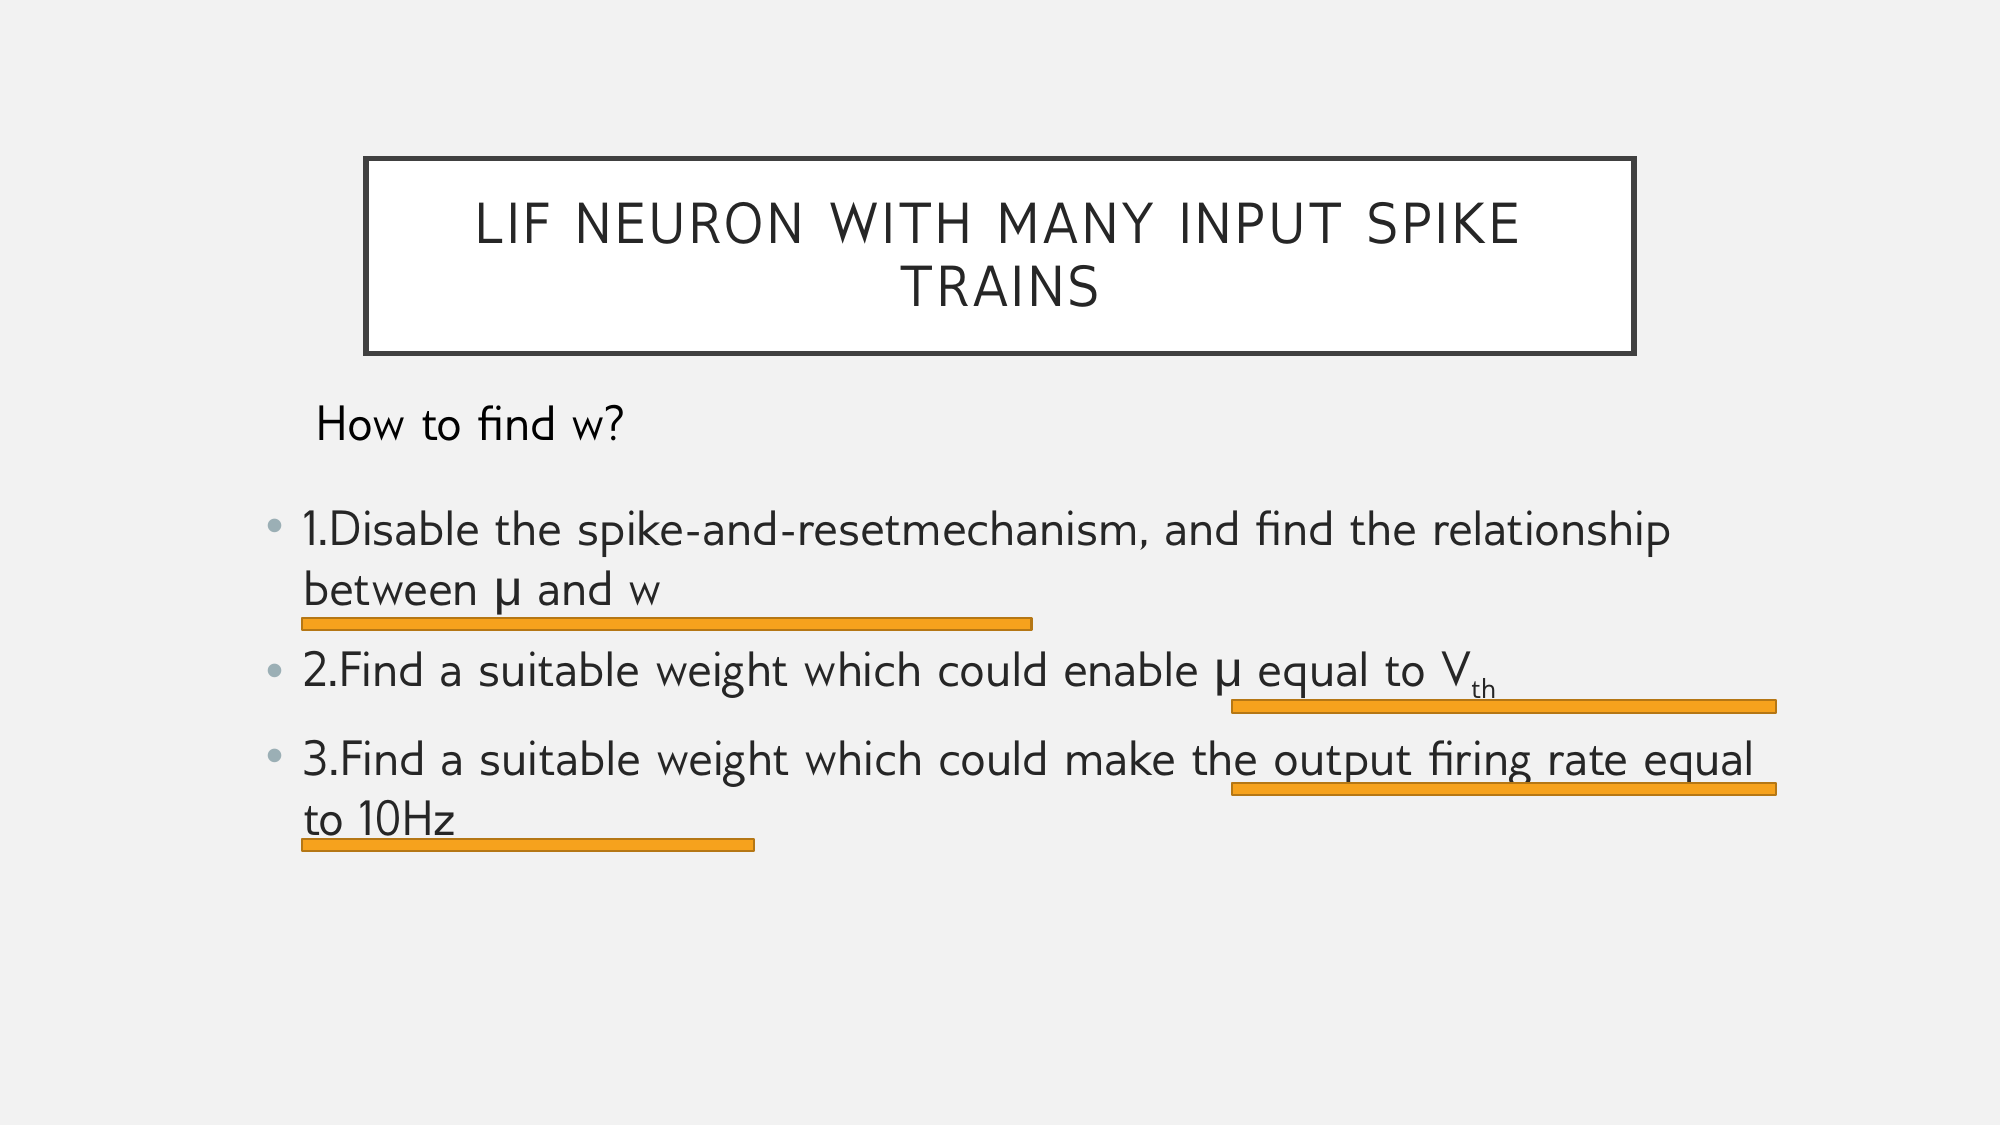

# LIF neuron with many input spike trains
How to find w?
1.Disable the spike-and-resetmechanism, and find the relationship between μ and w
2.Find a suitable weight which could enable μ equal to Vth
3.Find a suitable weight which could make the output firing rate equal to 10Hz